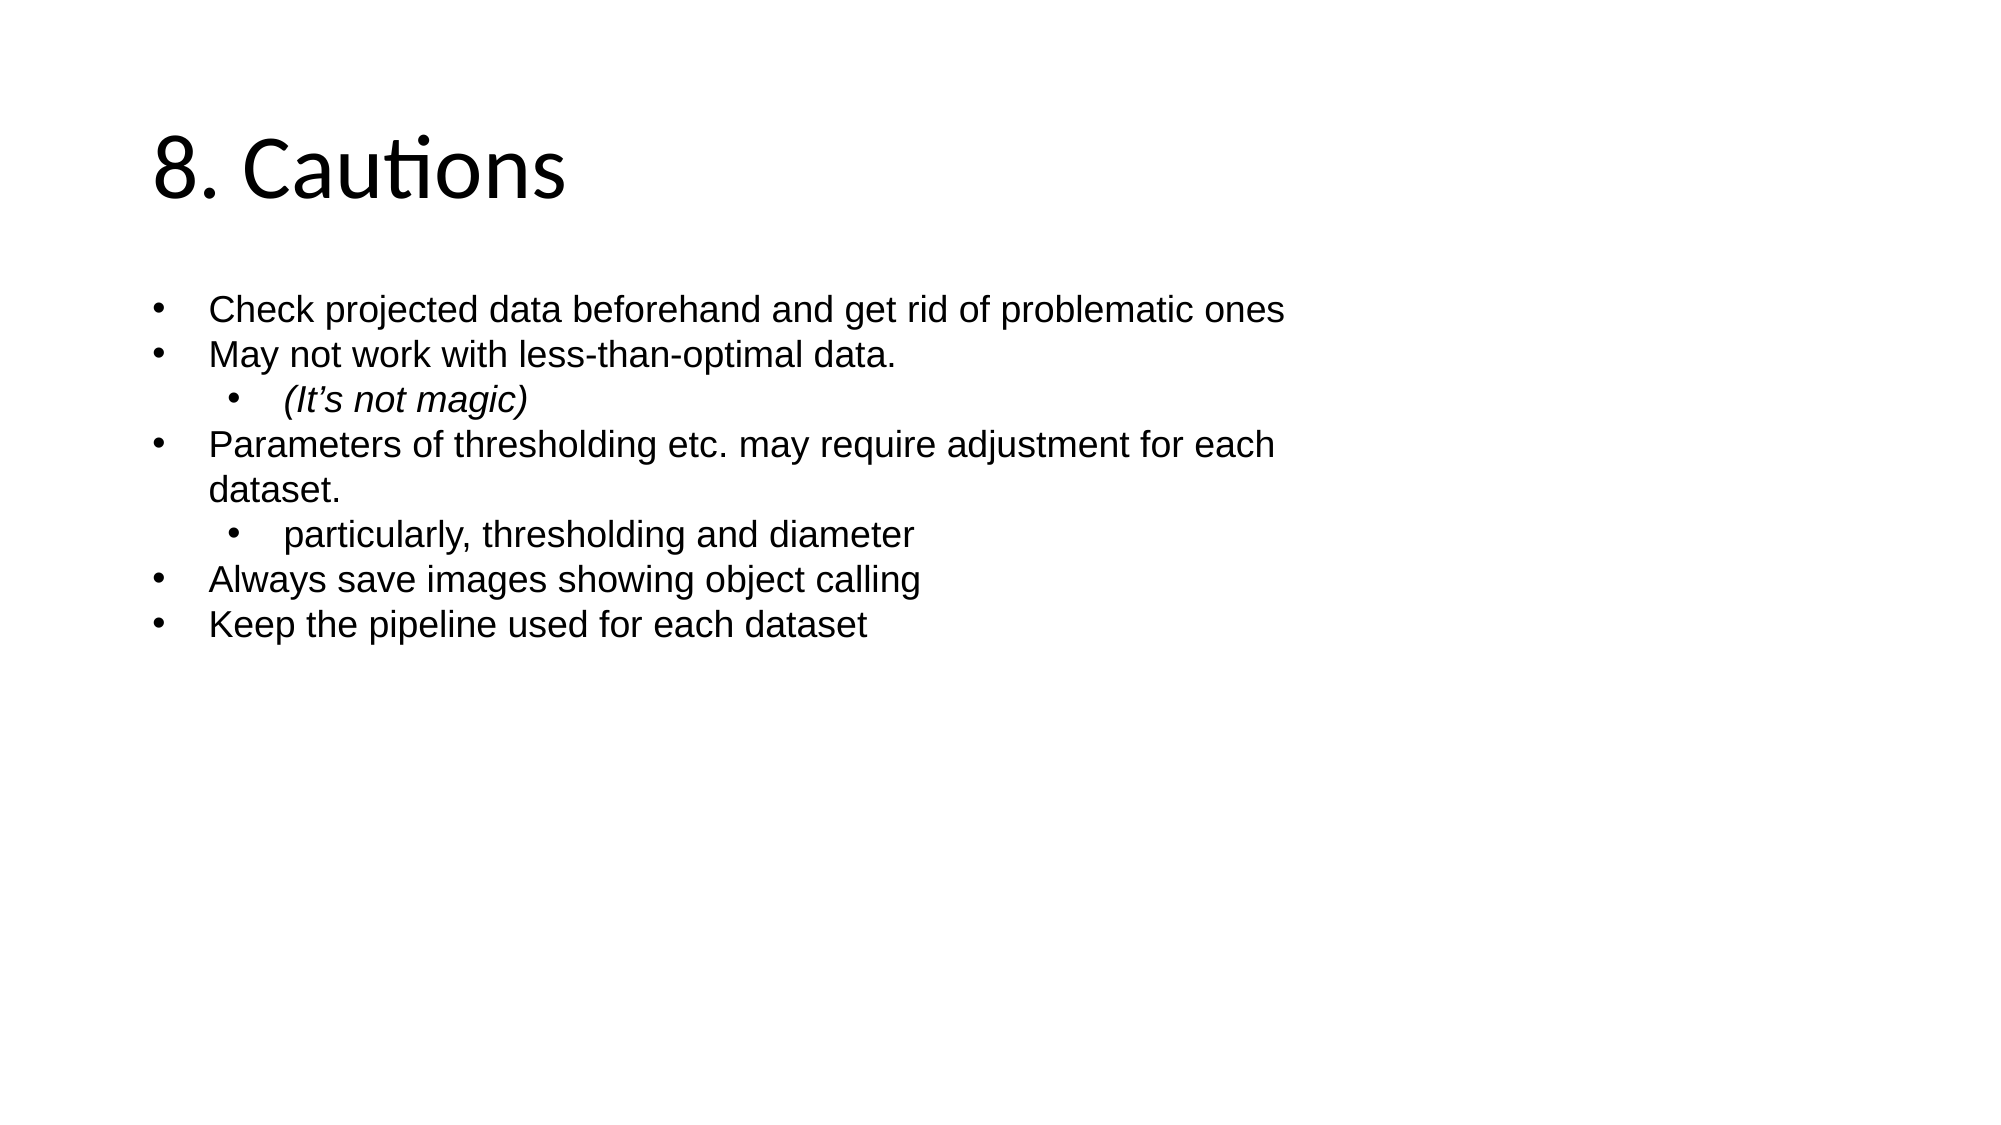

# 8. Cautions
Check projected data beforehand and get rid of problematic ones
May not work with less-than-optimal data.
(It’s not magic)
Parameters of thresholding etc. may require adjustment for each dataset.
particularly, thresholding and diameter
Always save images showing object calling
Keep the pipeline used for each dataset